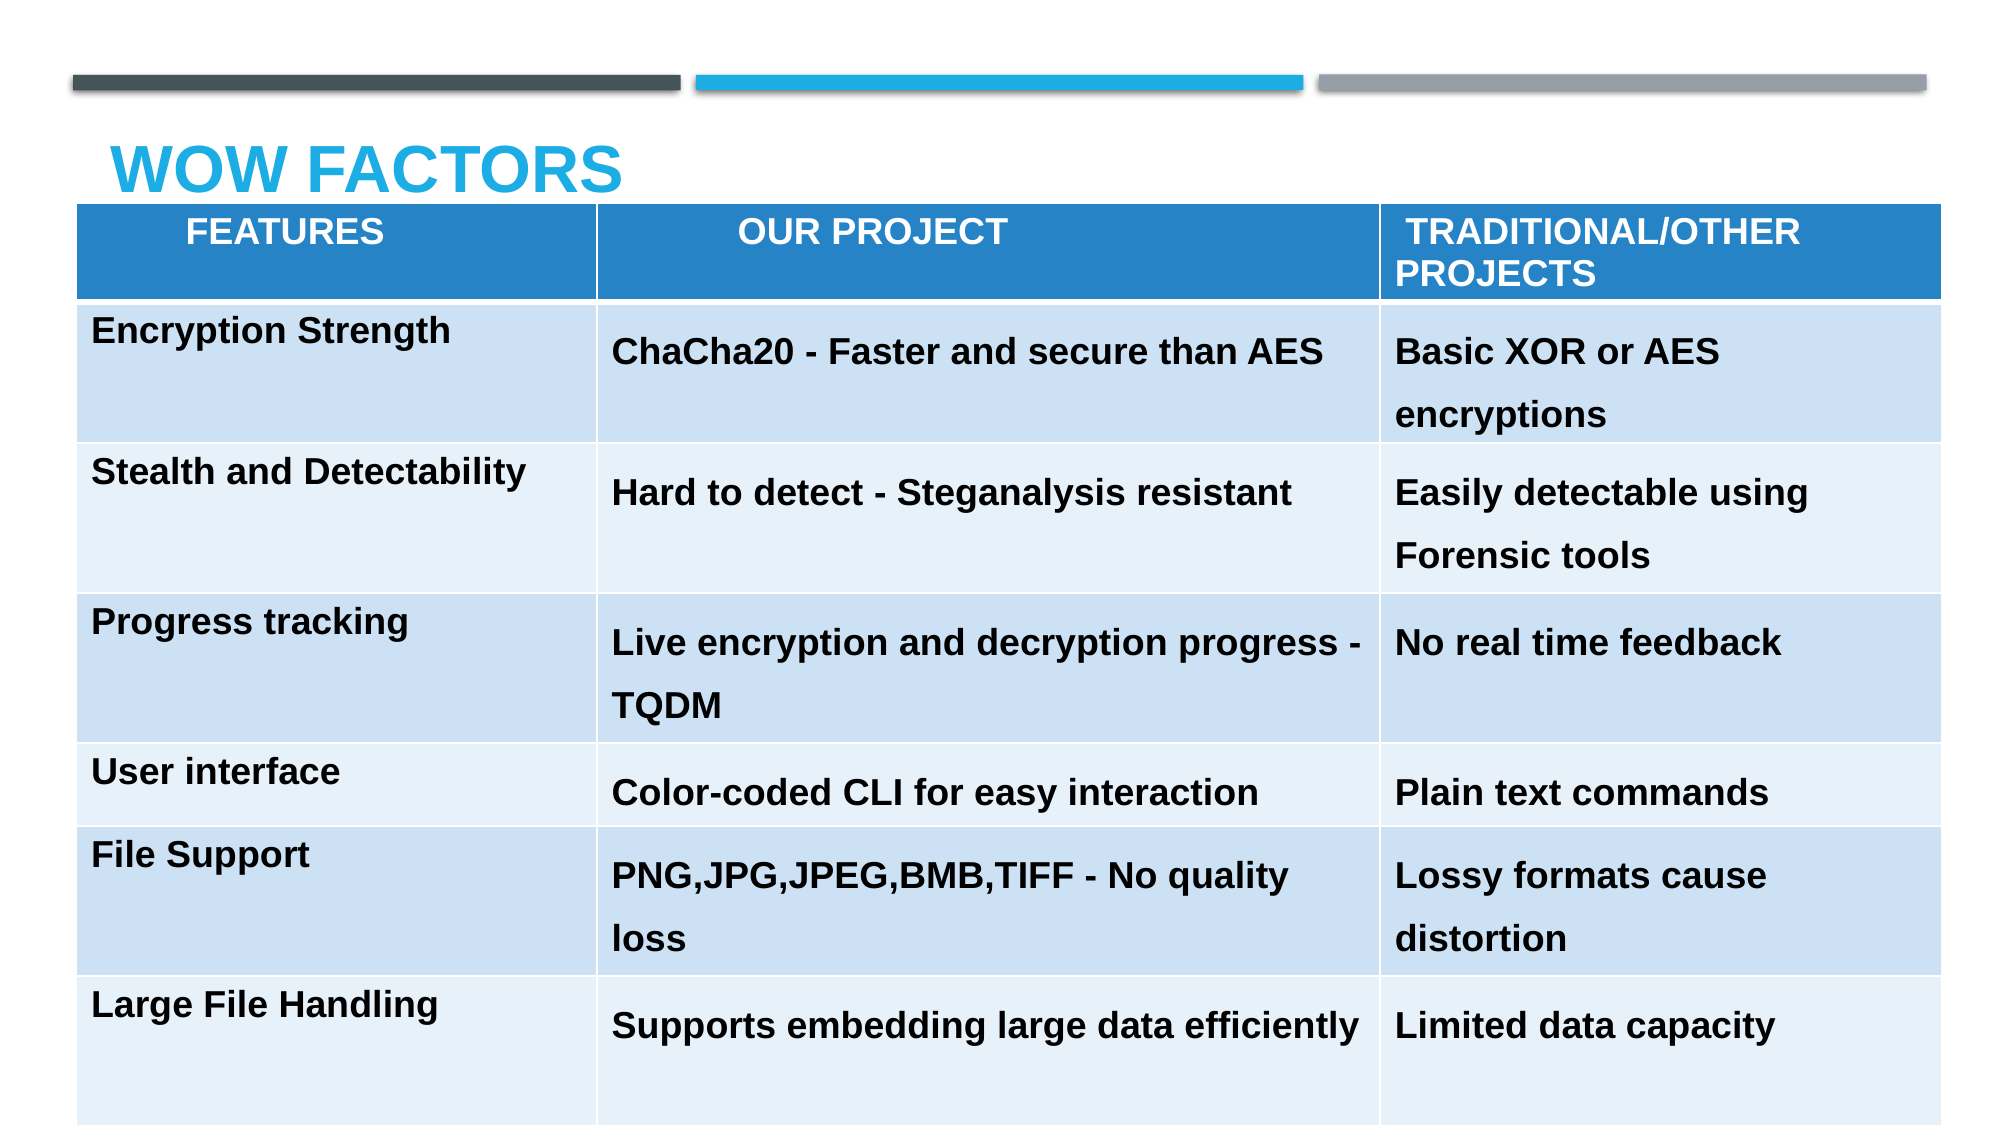

# Wow factors
| FEATURES | OUR PROJECT | TRADITIONAL/OTHER PROJECTS |
| --- | --- | --- |
| Encryption Strength | ChaCha20 - Faster and secure than AES | Basic XOR or AES encryptions |
| Stealth and Detectability | Hard to detect - Steganalysis resistant | Easily detectable using Forensic tools |
| Progress tracking | Live encryption and decryption progress - TQDM | No real time feedback |
| User interface | Color-coded CLI for easy interaction | Plain text commands |
| File Support | PNG,JPG,JPEG,BMB,TIFF - No quality loss | Lossy formats cause distortion |
| Large File Handling | Supports embedding large data efficiently | Limited data capacity |